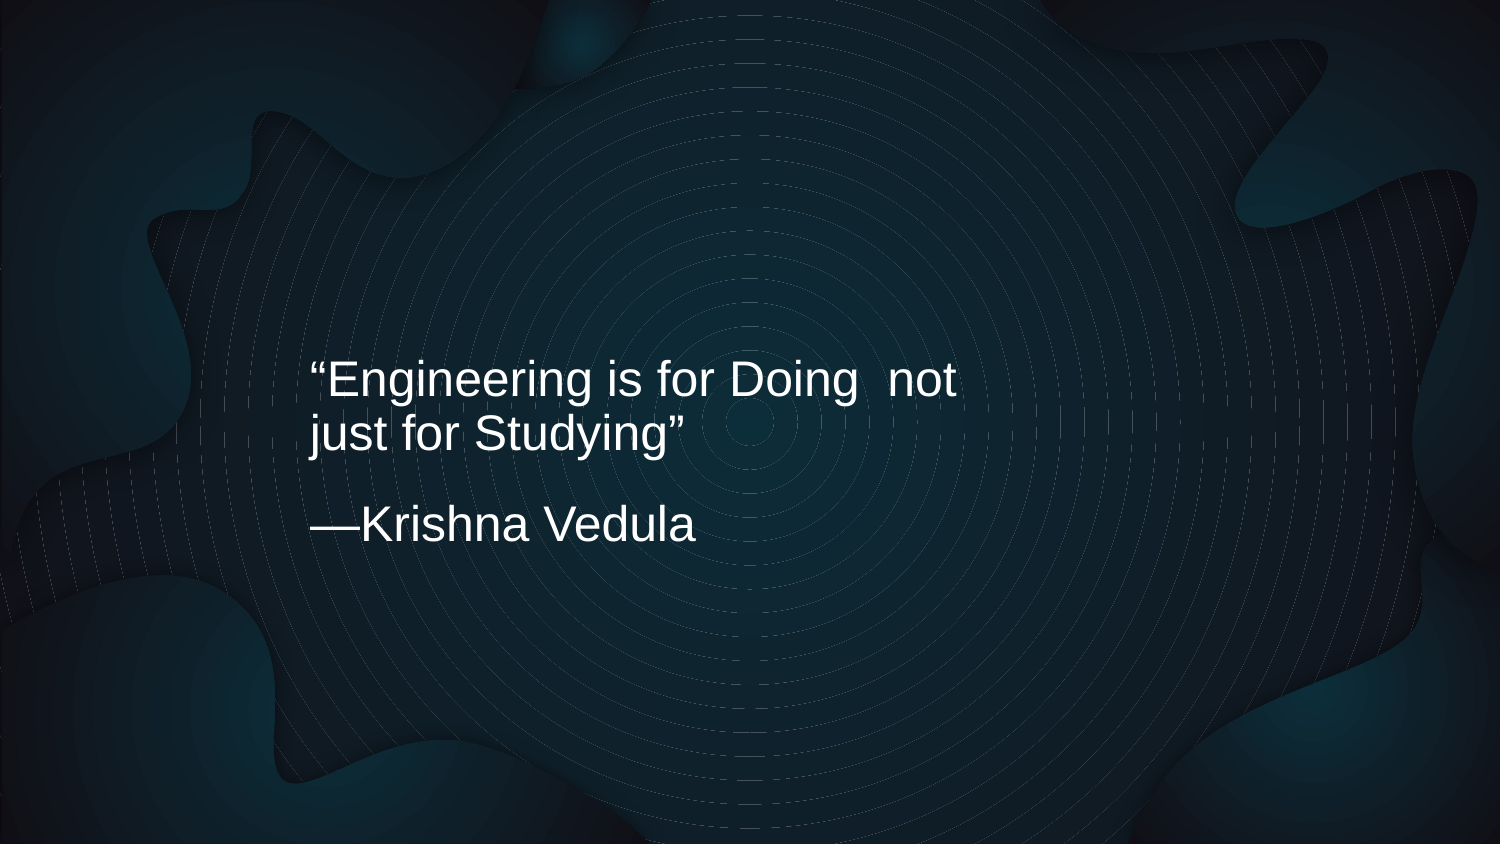

“Engineering is for Doing  not just for Studying”
—Krishna Vedula